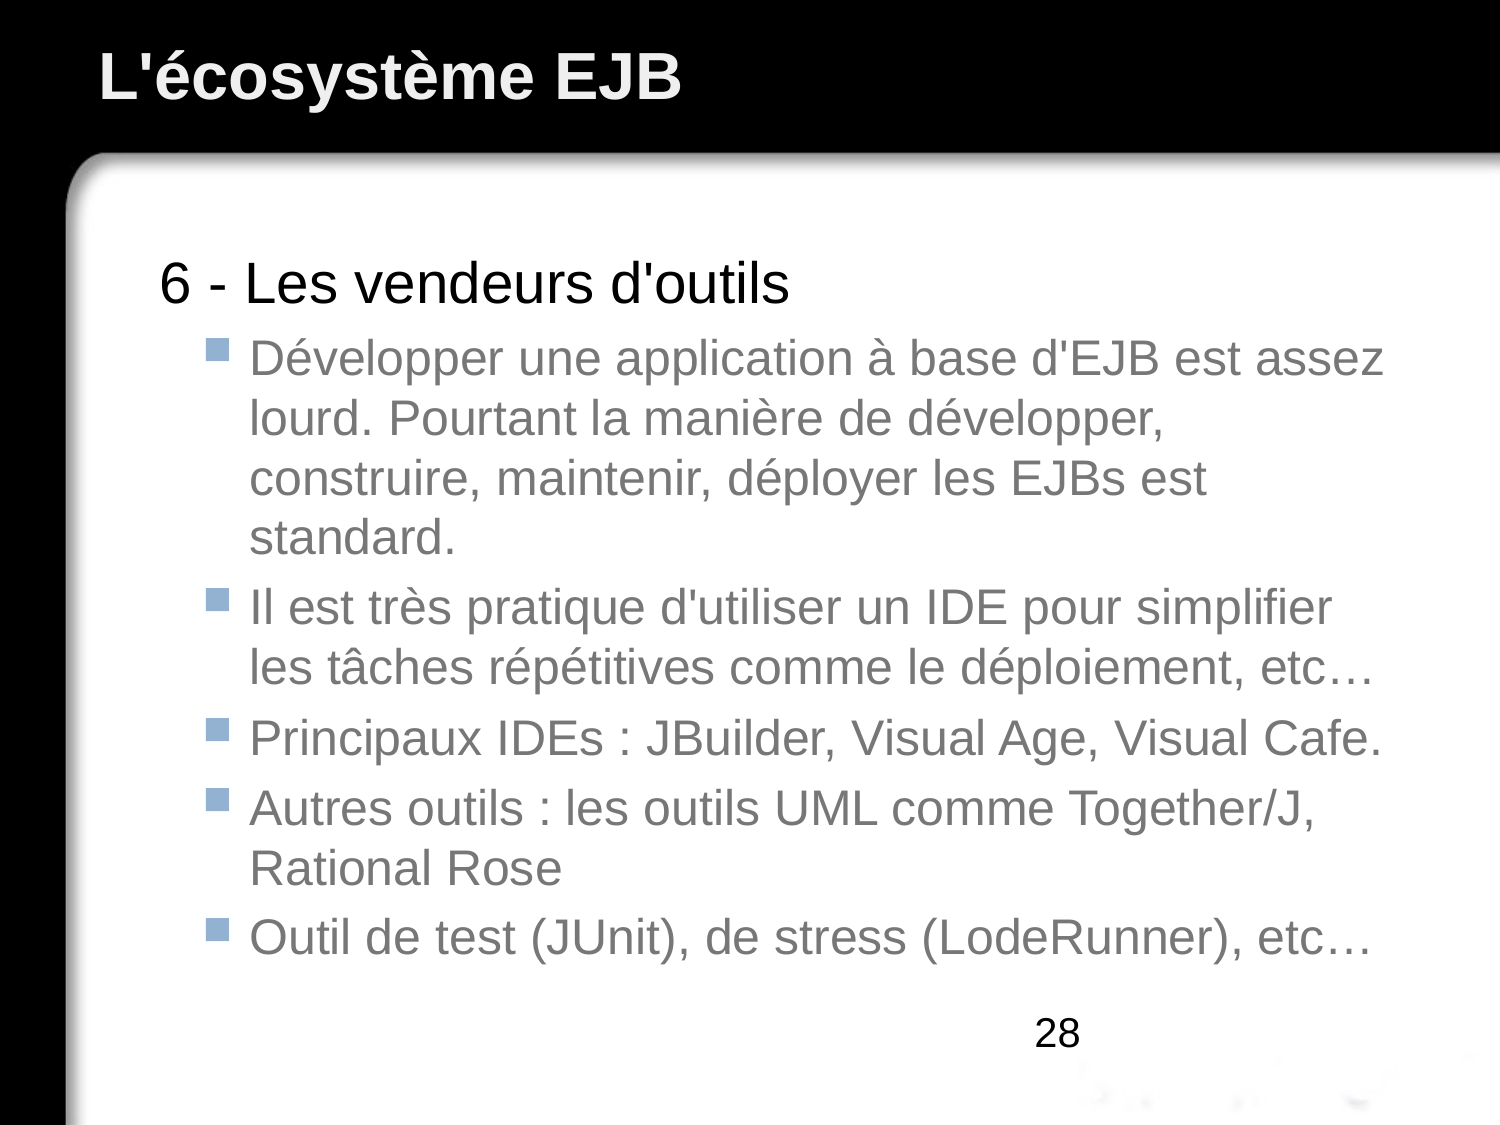

# L'écosystème EJB
  6 - Les vendeurs d'outils
Développer une application à base d'EJB est assez lourd. Pourtant la manière de développer, construire, maintenir, déployer les EJBs est standard.
Il est très pratique d'utiliser un IDE pour simplifier les tâches répétitives comme le déploiement, etc…
Principaux IDEs : JBuilder, Visual Age, Visual Cafe.
Autres outils : les outils UML comme Together/J, Rational Rose
Outil de test (JUnit), de stress (LodeRunner), etc…